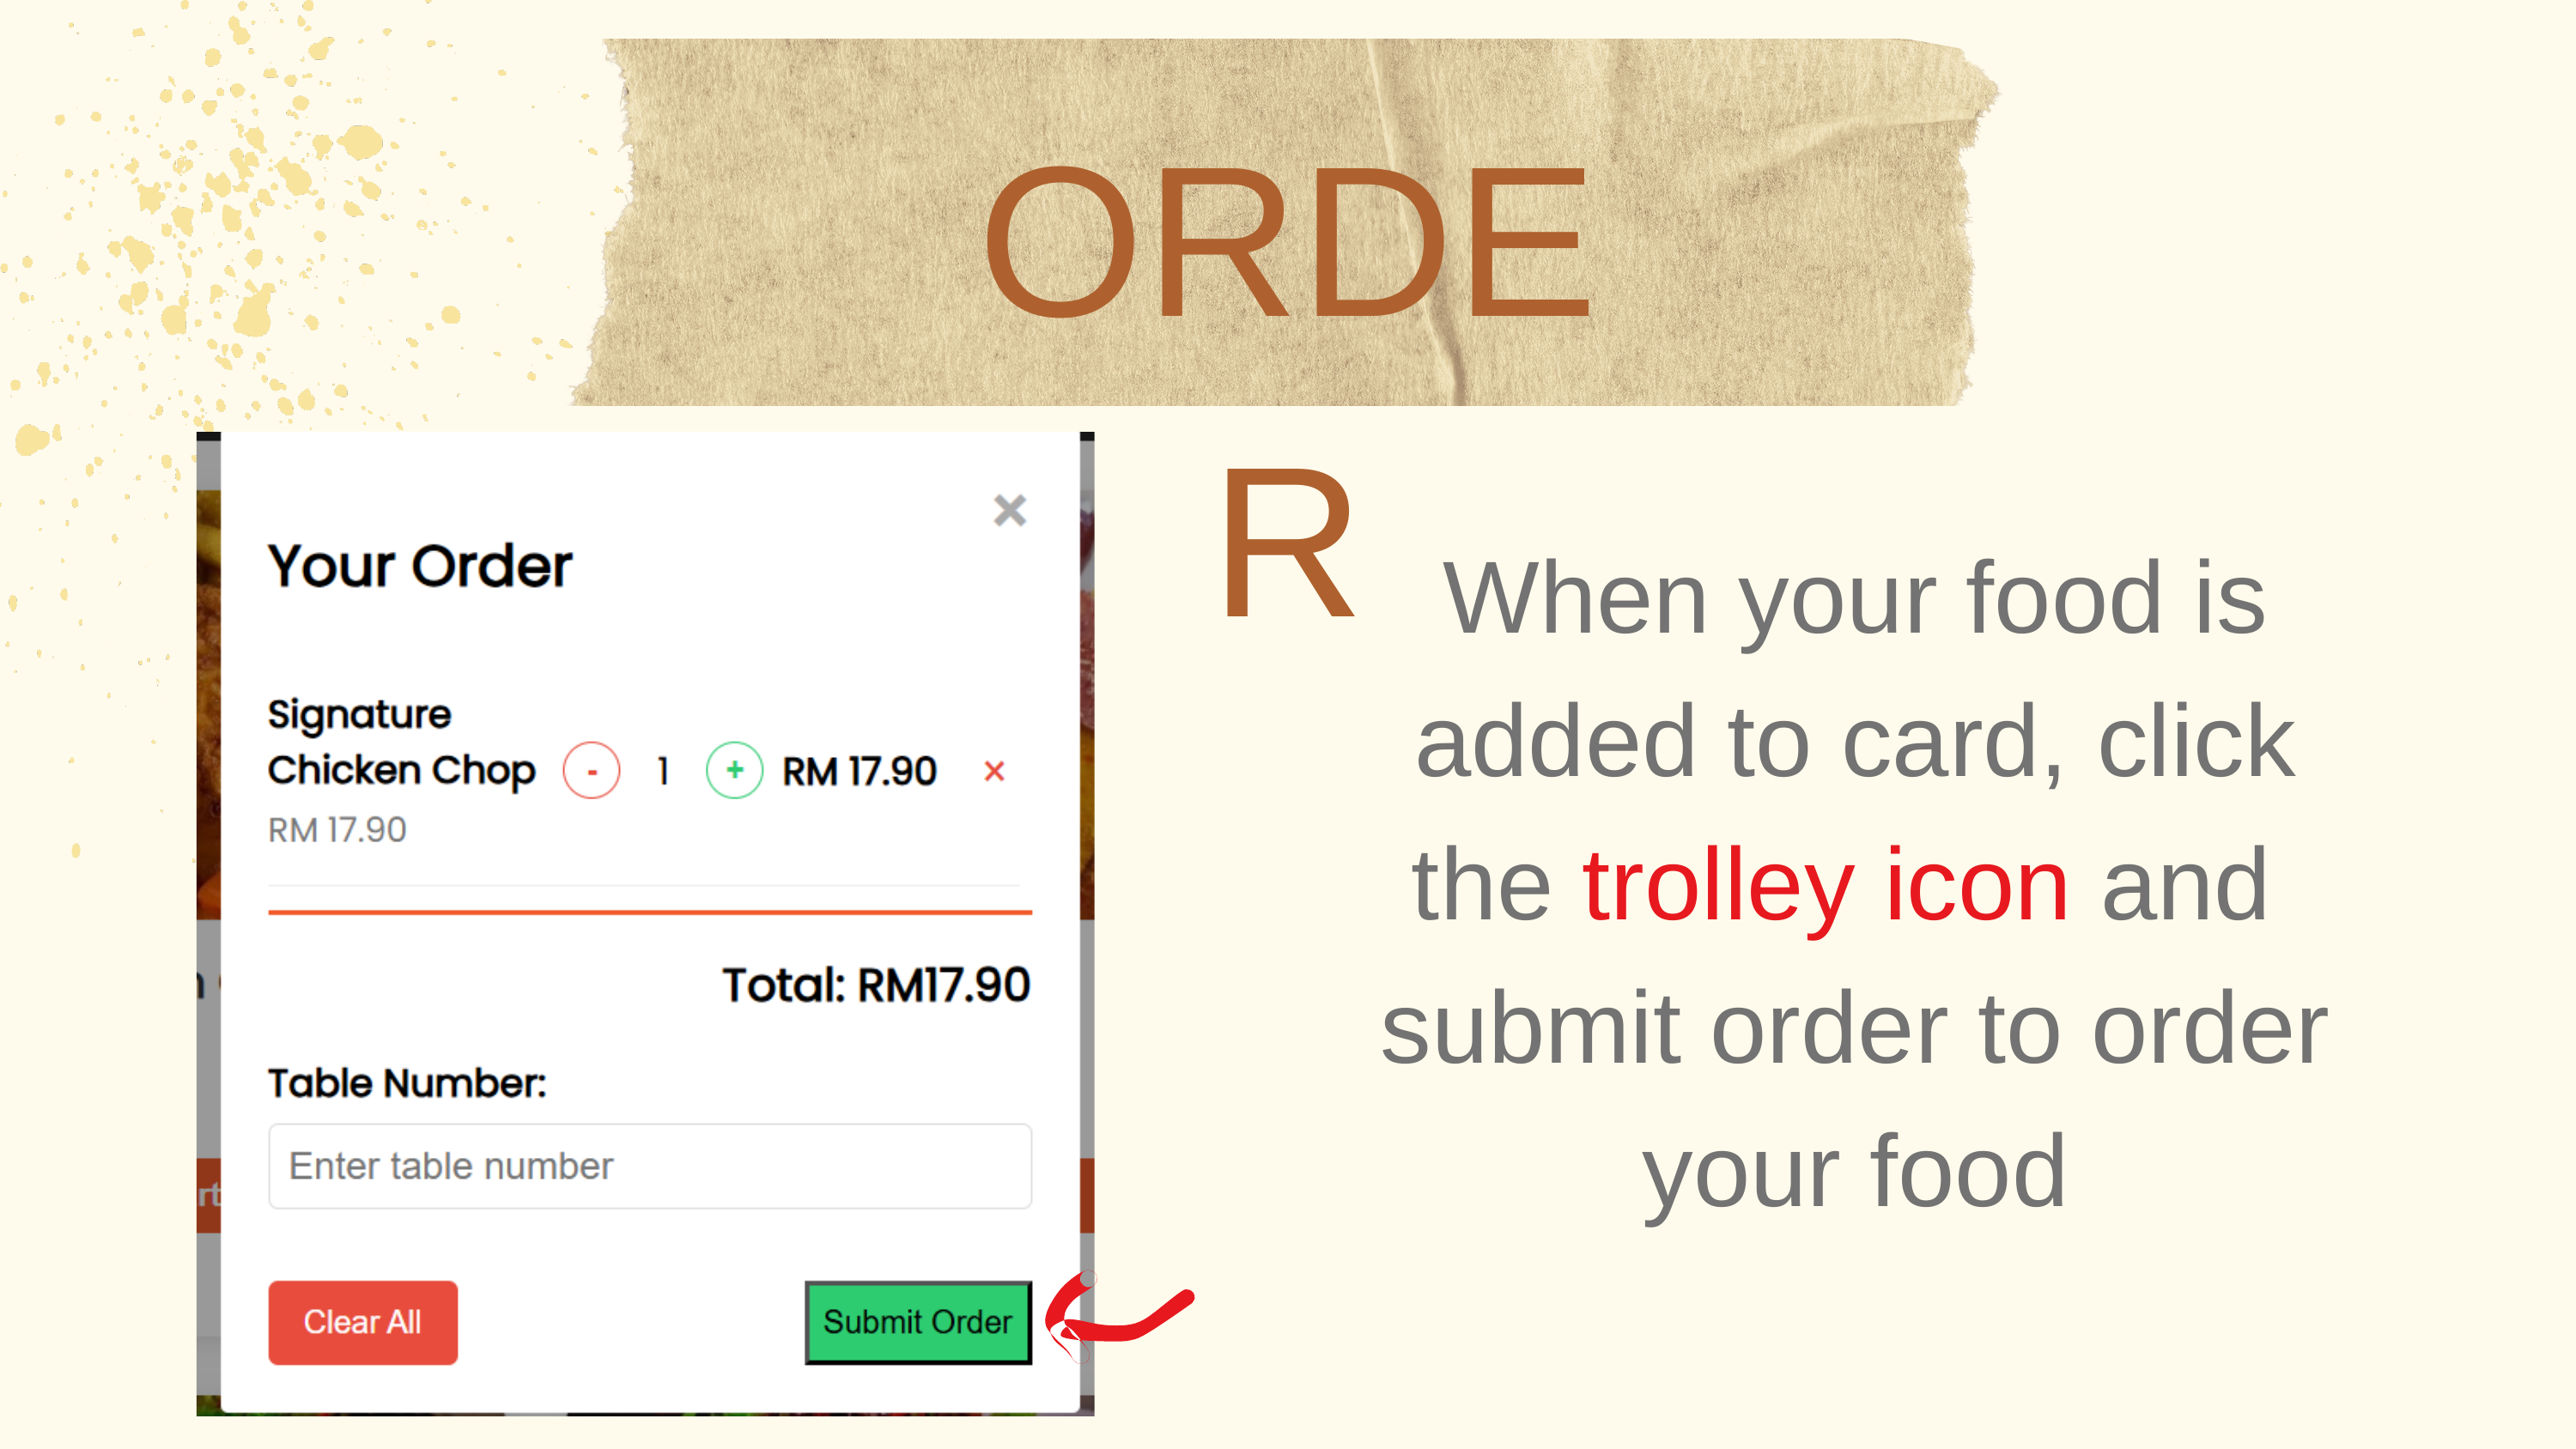

ORDER

When your food is added to card, click the trolley icon and  submit order to order your food